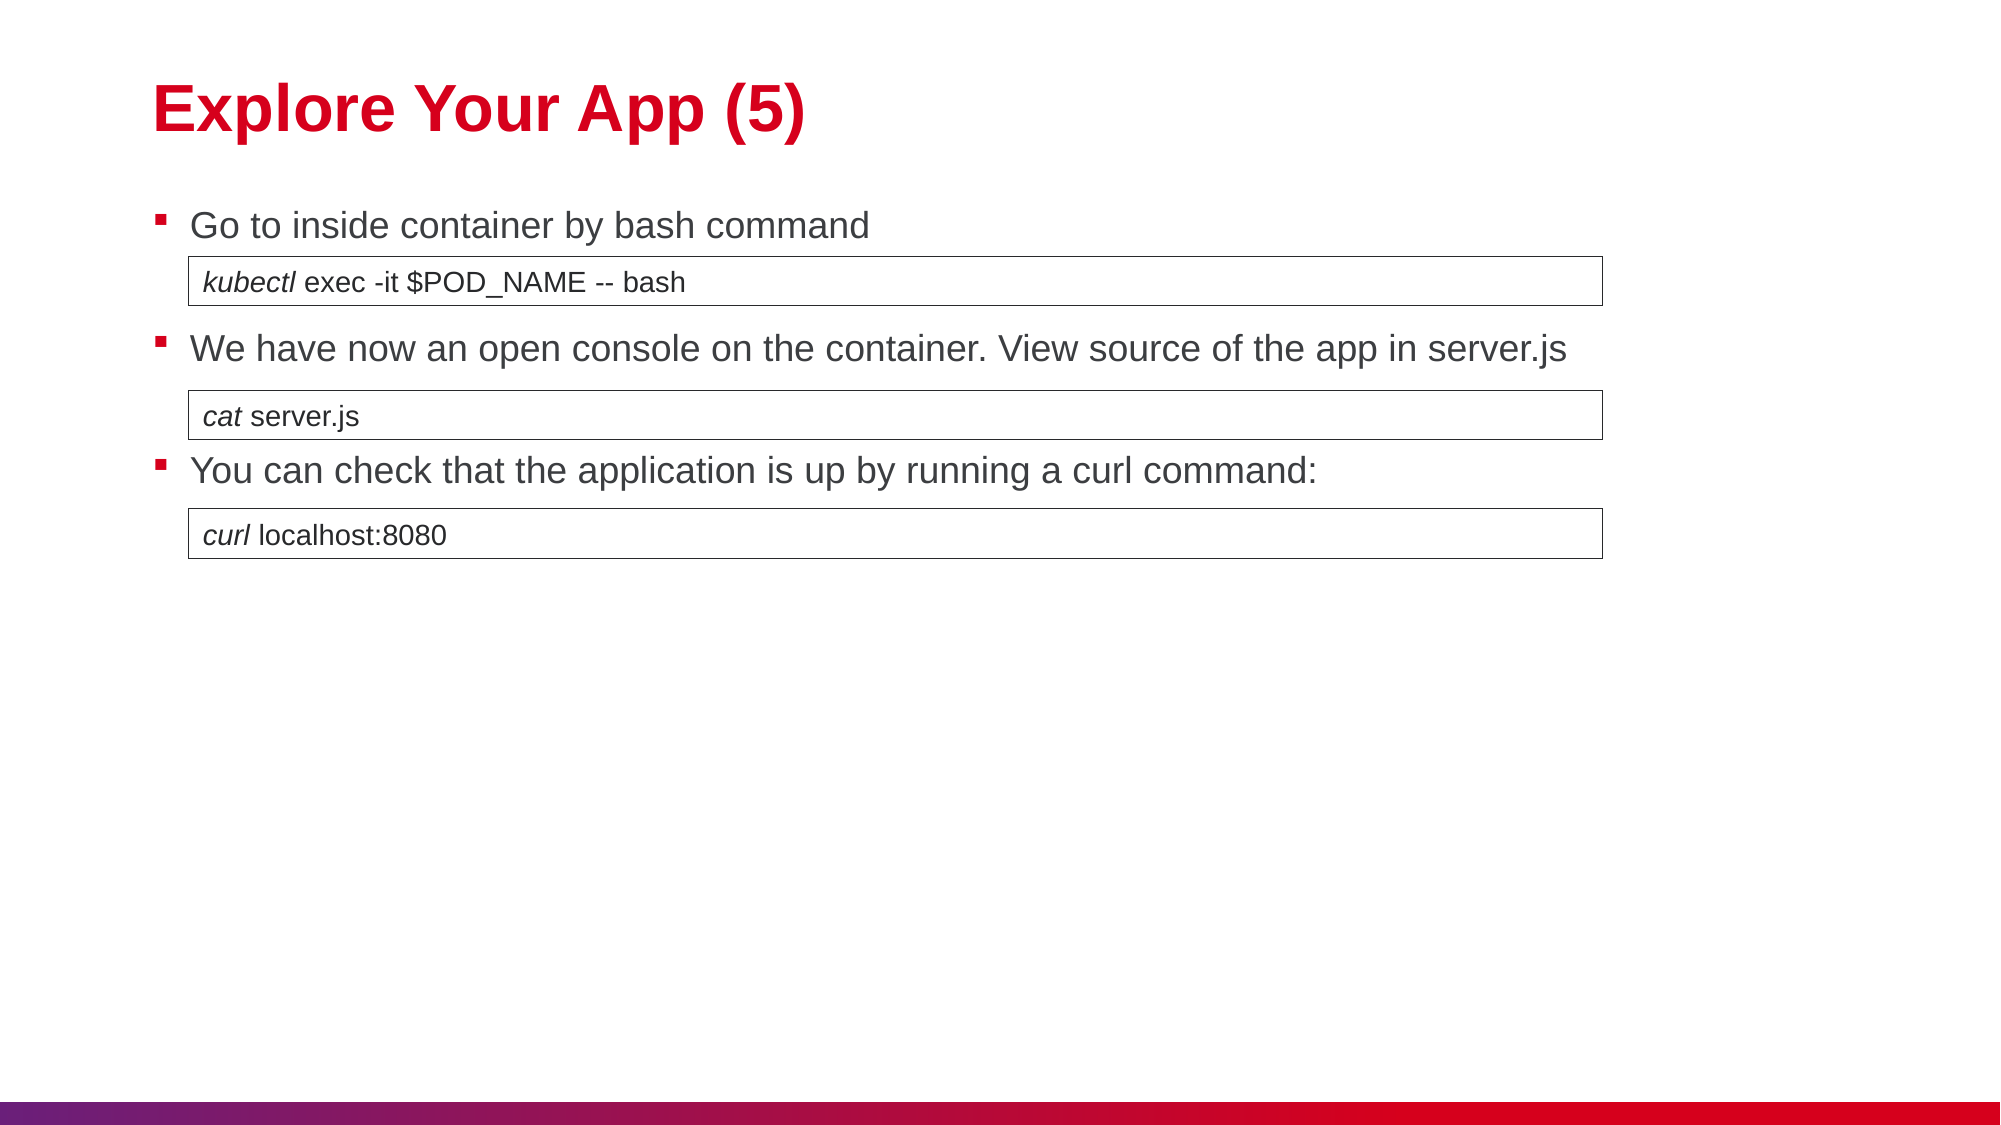

# Explore Your App (5)
Go to inside container by bash command

We have now an open console on the container. View source of the app in server.js

You can check that the application is up by running a curl command:

kubectl exec -it $POD_NAME -- bash
cat server.js
curl localhost:8080